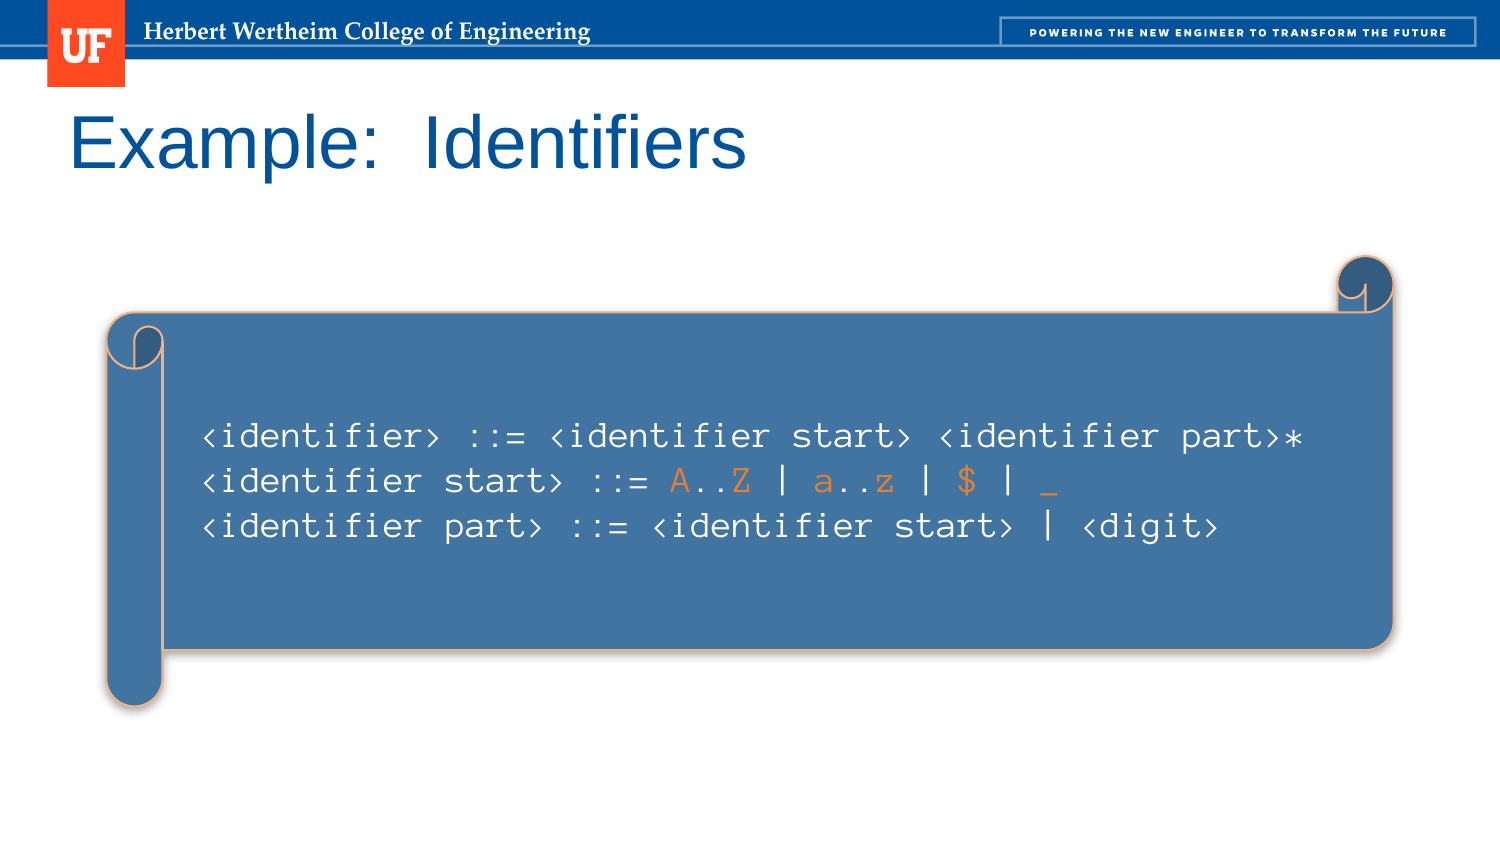

# Example:  Identifiers
<identifier> ::= <identifier start> <identifier part>*
<identifier start> ::= A..Z | a..z | $ | _
<identifier part> ::= <identifier start> | <digit>